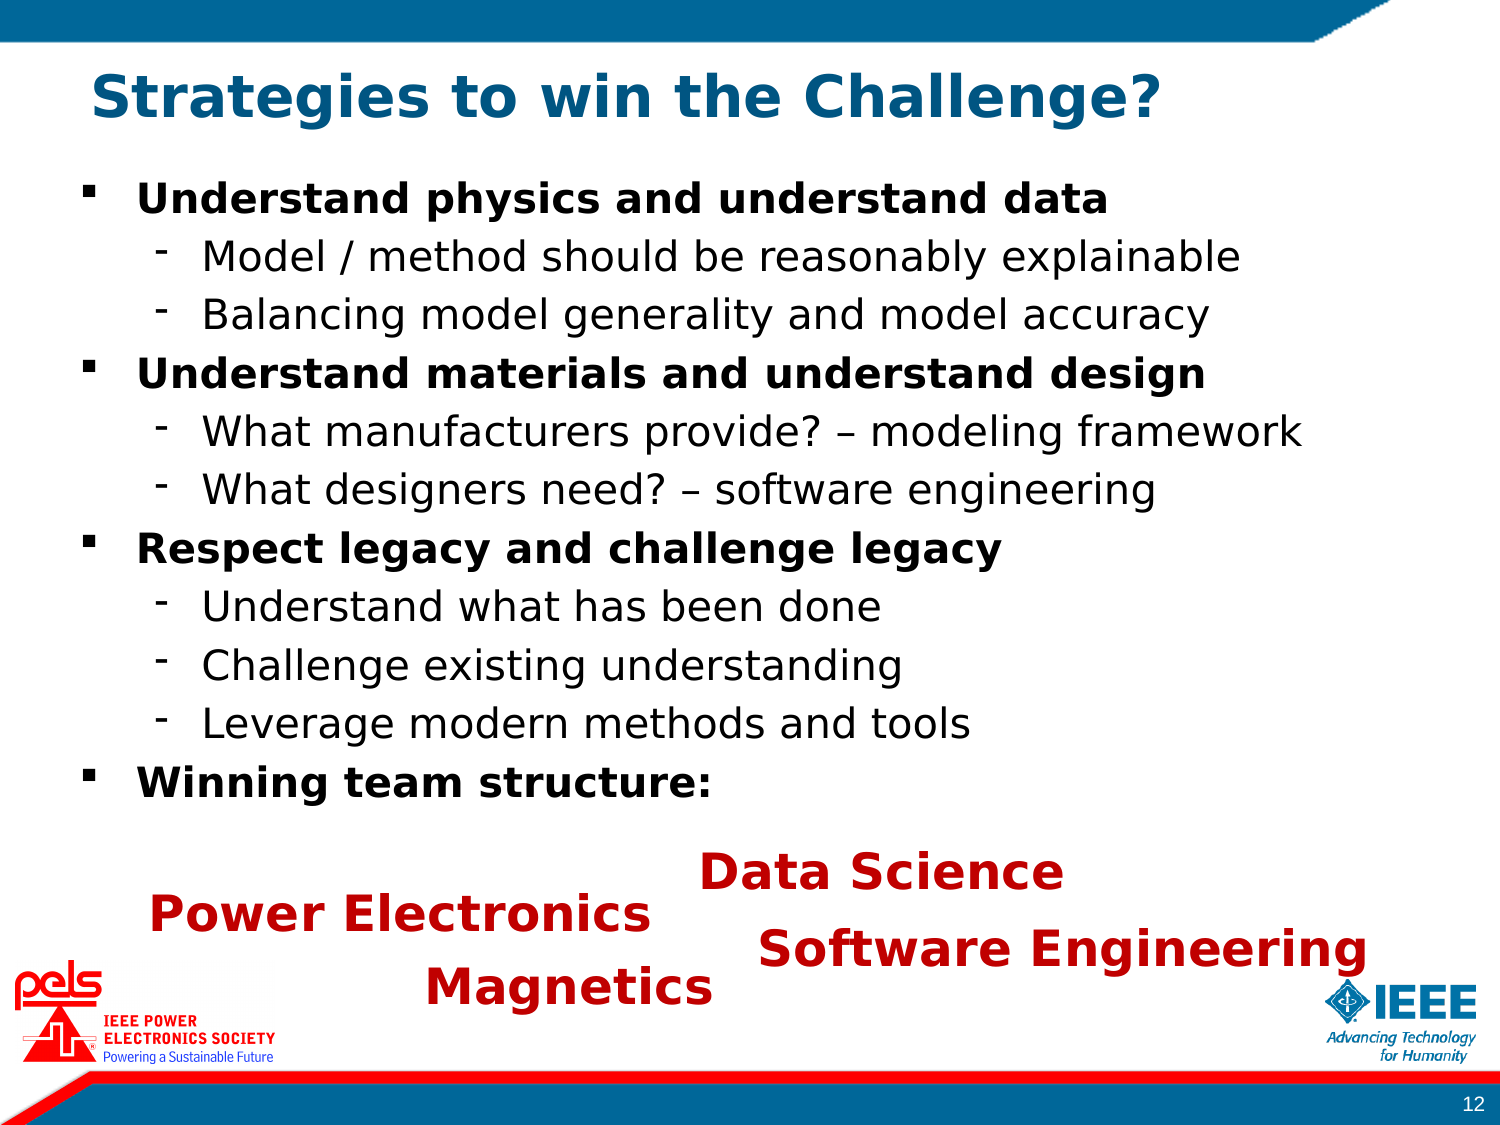

# Strategies to win the Challenge?
Understand physics and understand data
Model / method should be reasonably explainable
Balancing model generality and model accuracy
Understand materials and understand design
What manufacturers provide? – modeling framework
What designers need? – software engineering
Respect legacy and challenge legacy
Understand what has been done
Challenge existing understanding
Leverage modern methods and tools
Winning team structure:

Data Science
Power Electronics
Software Engineering
Magnetics
12